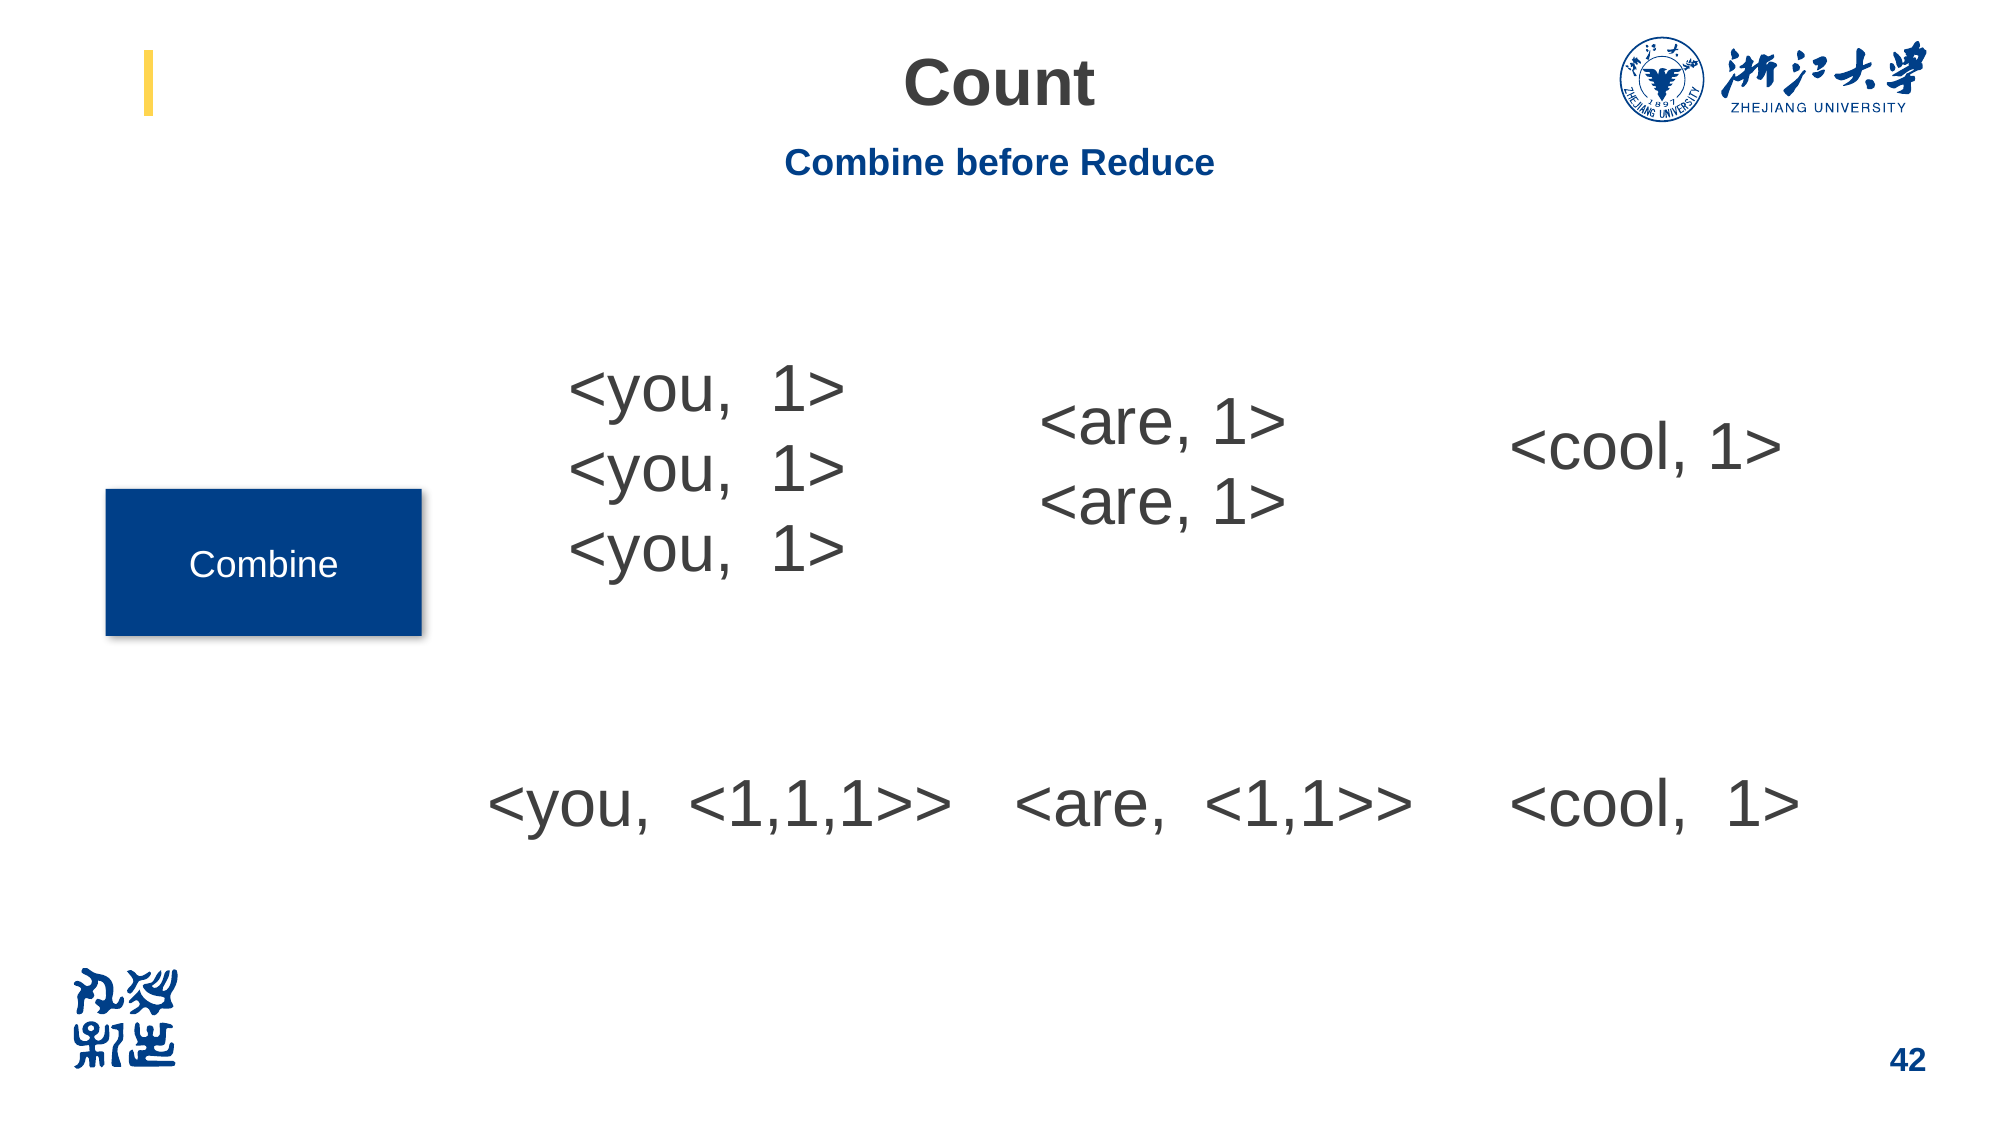

# Count
Combine before Reduce
<you,  1>
<you,  1>
<you,  1>
<are, 1>
<are, 1>
<cool, 1>
Combine
<cool,  1>
<are,  <1,1>>
<you,  <1,1,1>>
42